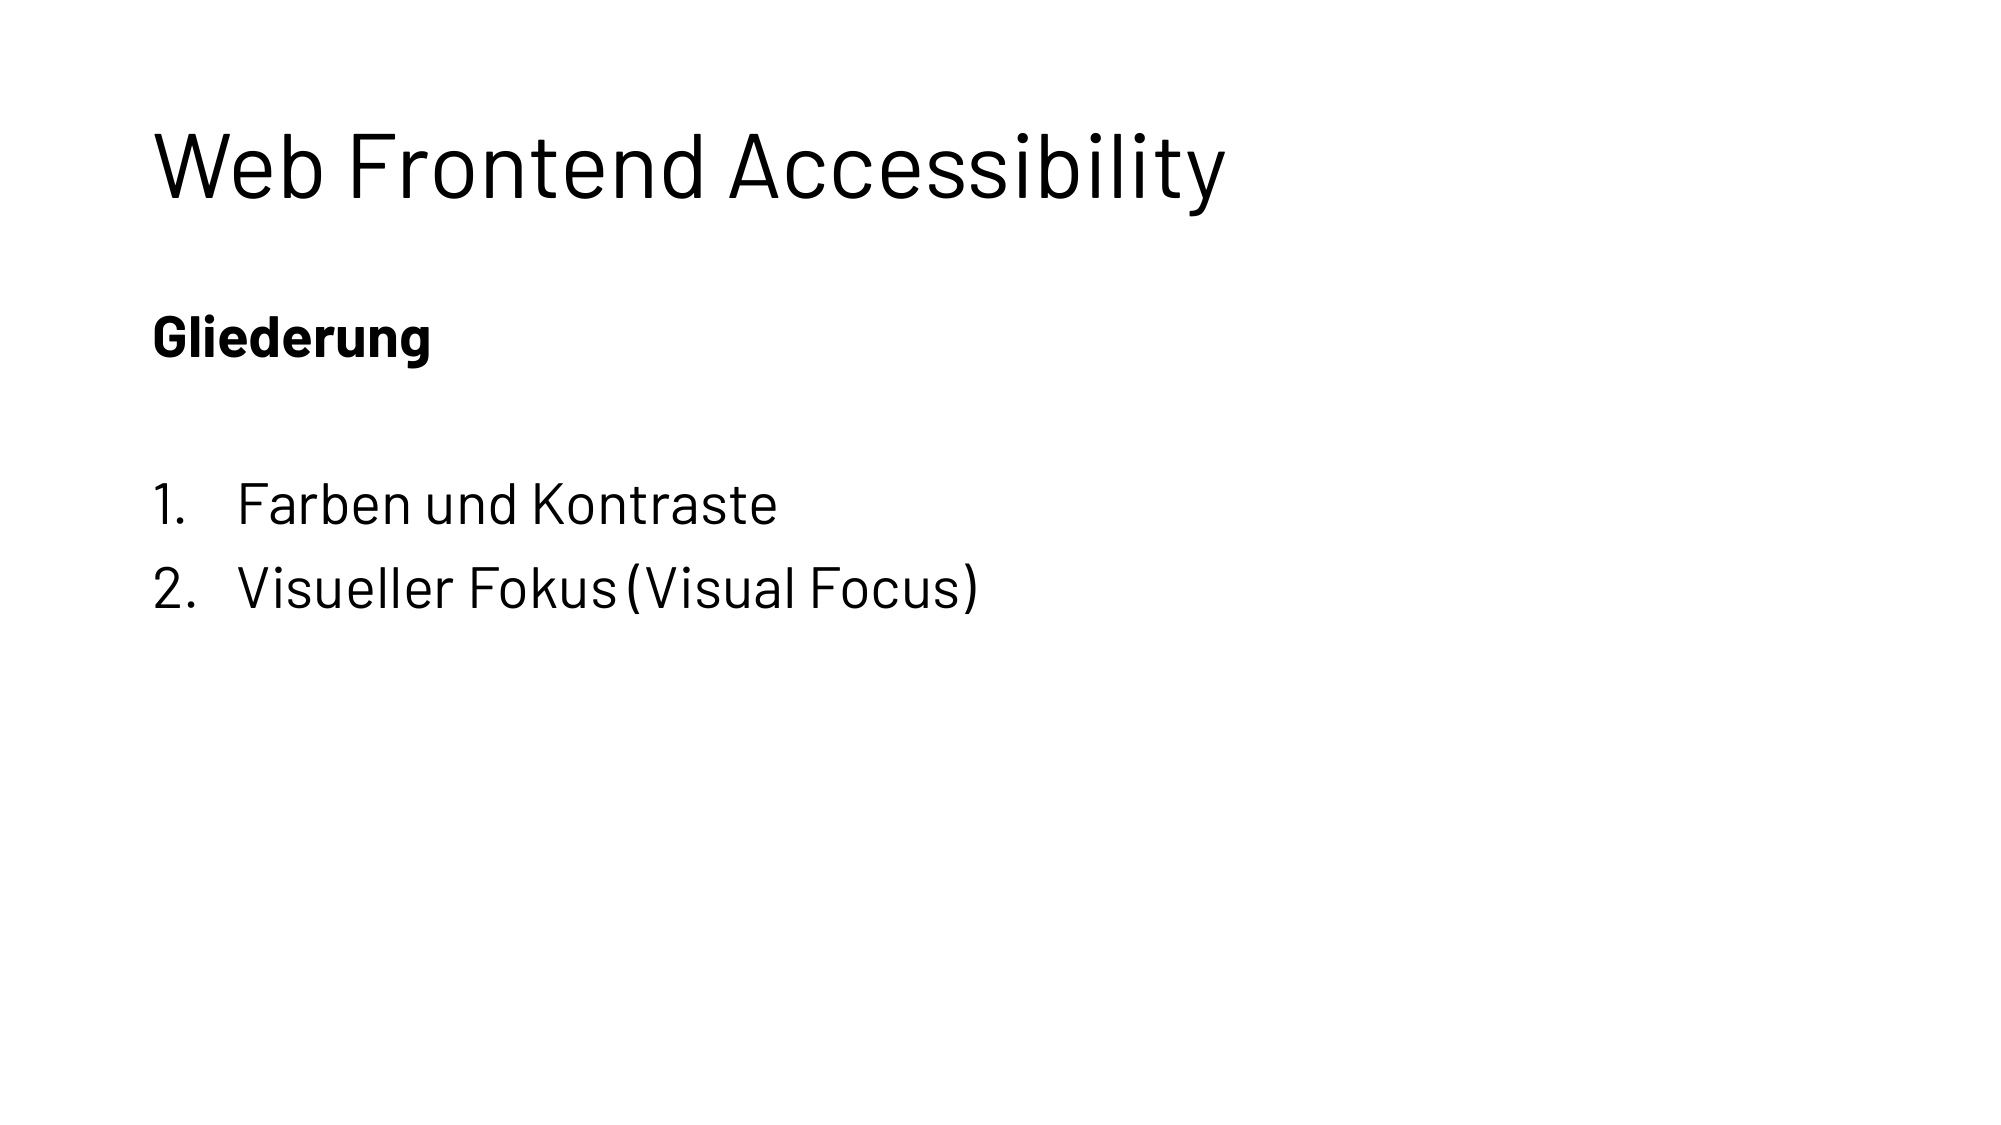

# Web Frontend Accessibility
Gliederung

Farben und Kontraste
Visueller Fokus (Visual Focus)